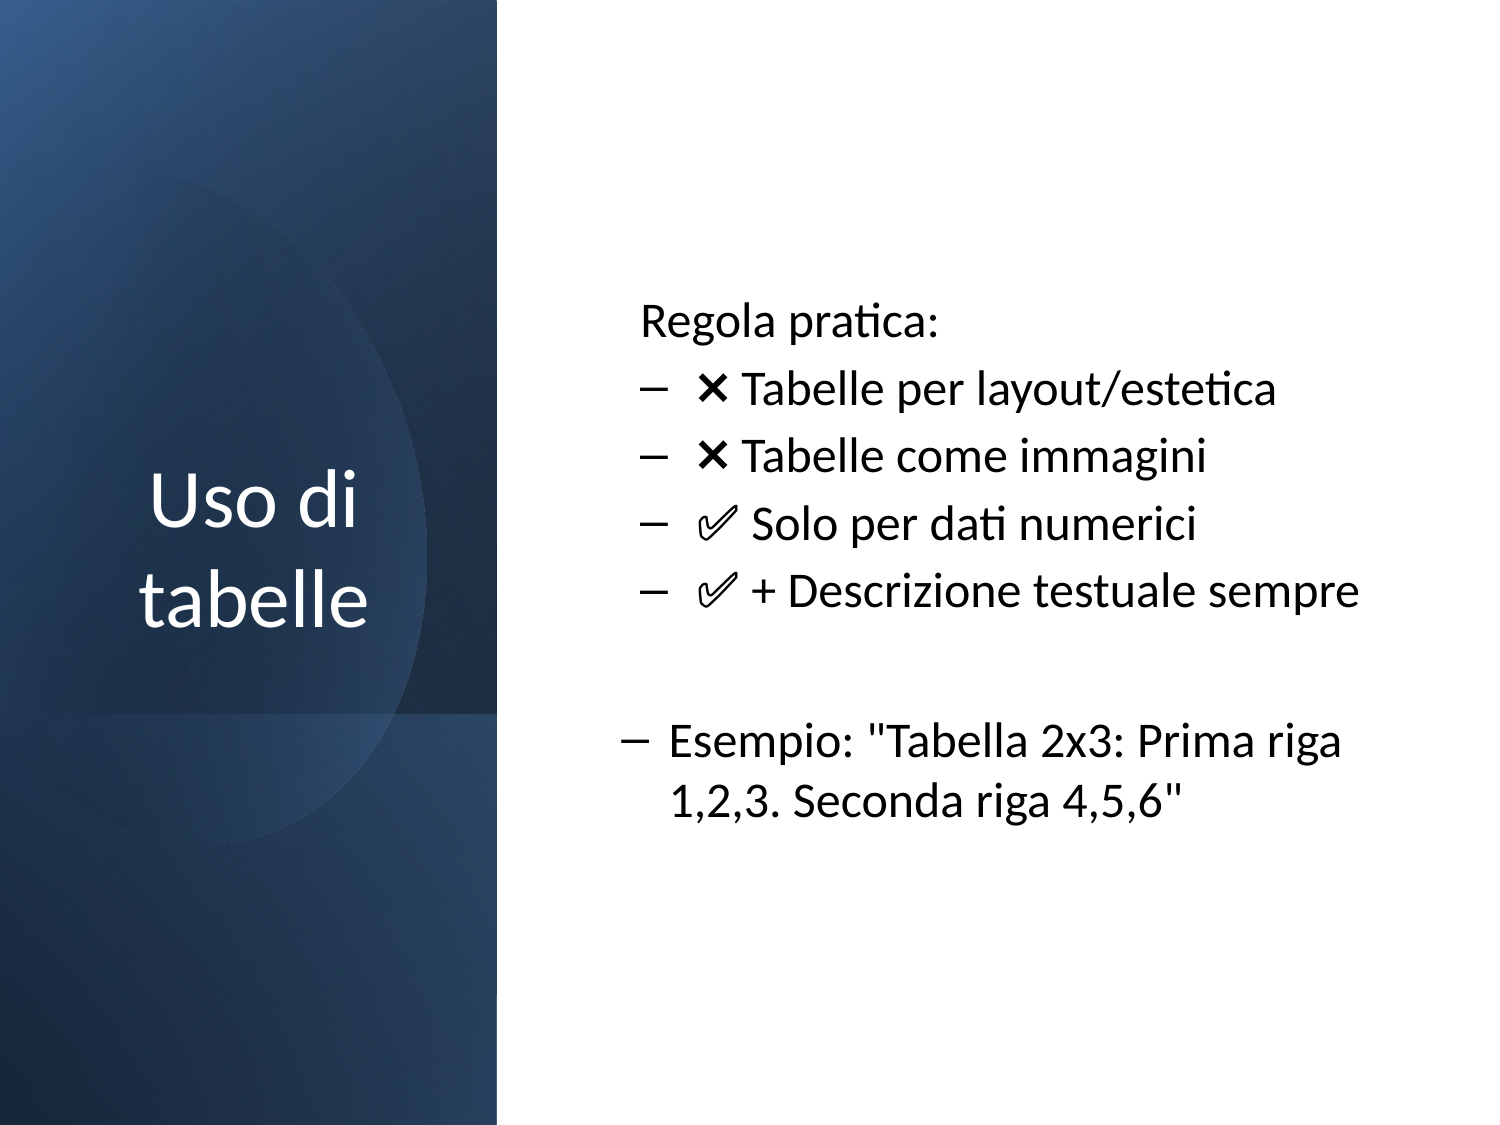

# Uso di tabelle
Regola pratica:
❌ Tabelle per layout/estetica
❌ Tabelle come immagini
✅ Solo per dati numerici
✅ + Descrizione testuale sempre

Esempio: "Tabella 2x3: Prima riga 1,2,3. Seconda riga 4,5,6"